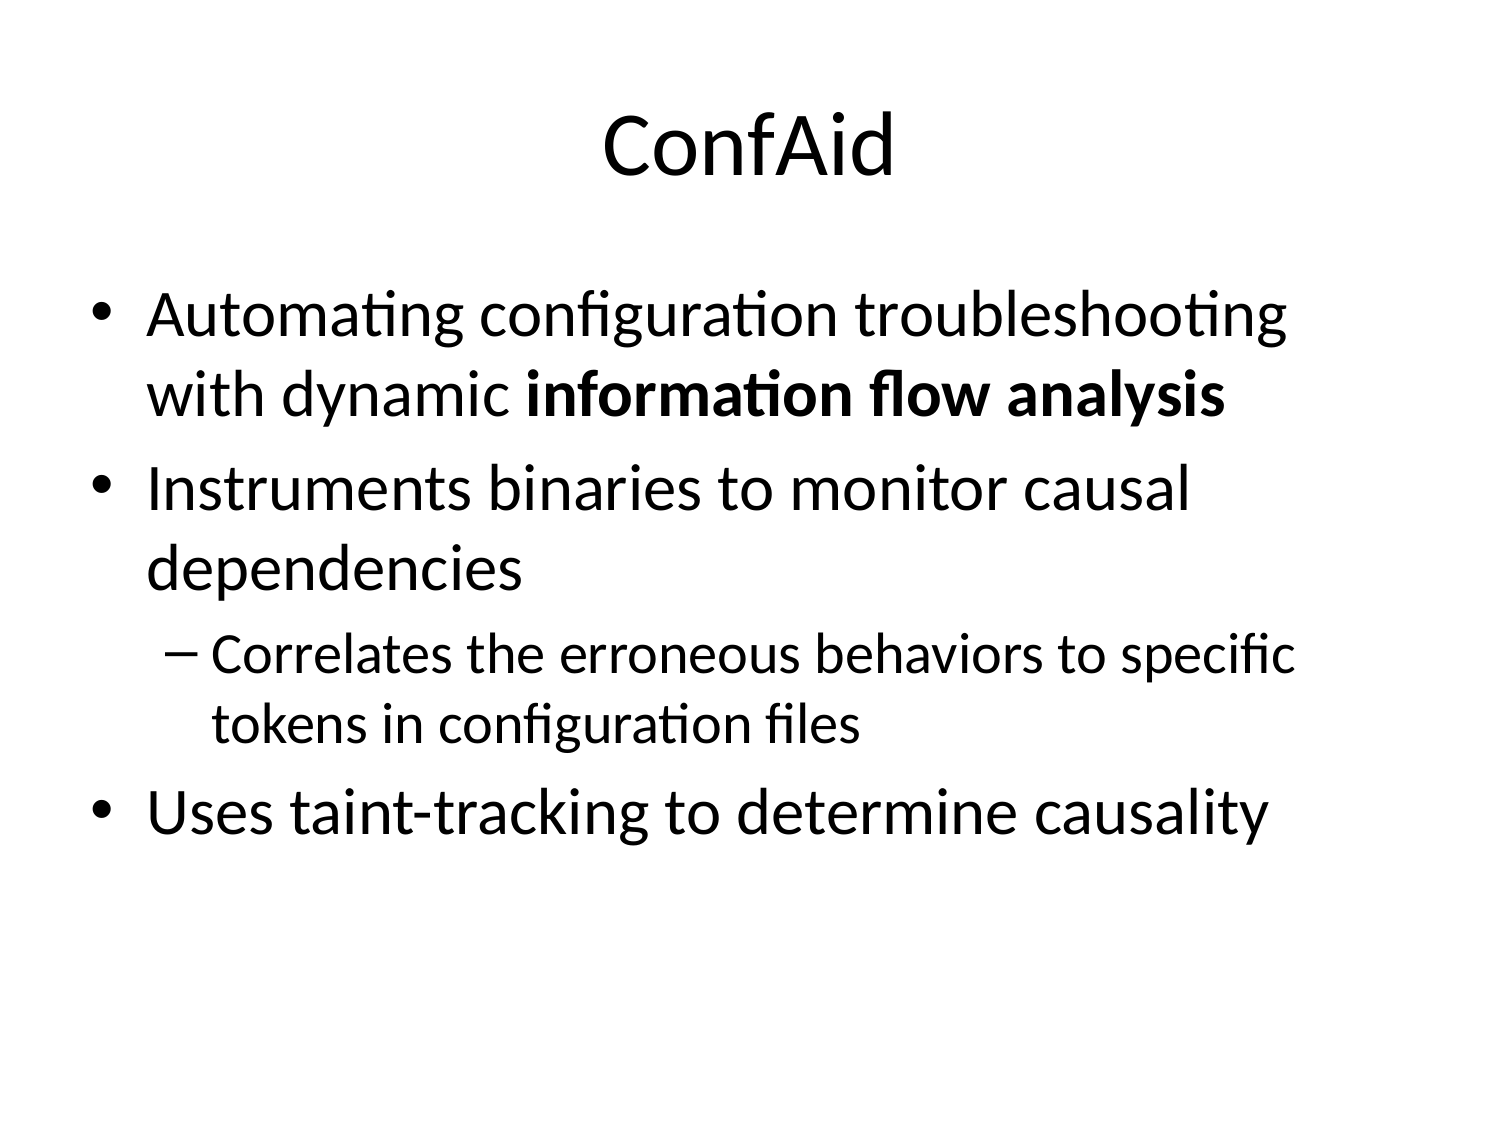

# ConfAid
Automating configuration troubleshooting with dynamic information flow analysis
Instruments binaries to monitor causal dependencies
Correlates the erroneous behaviors to specific tokens in configuration files
Uses taint-tracking to determine causality